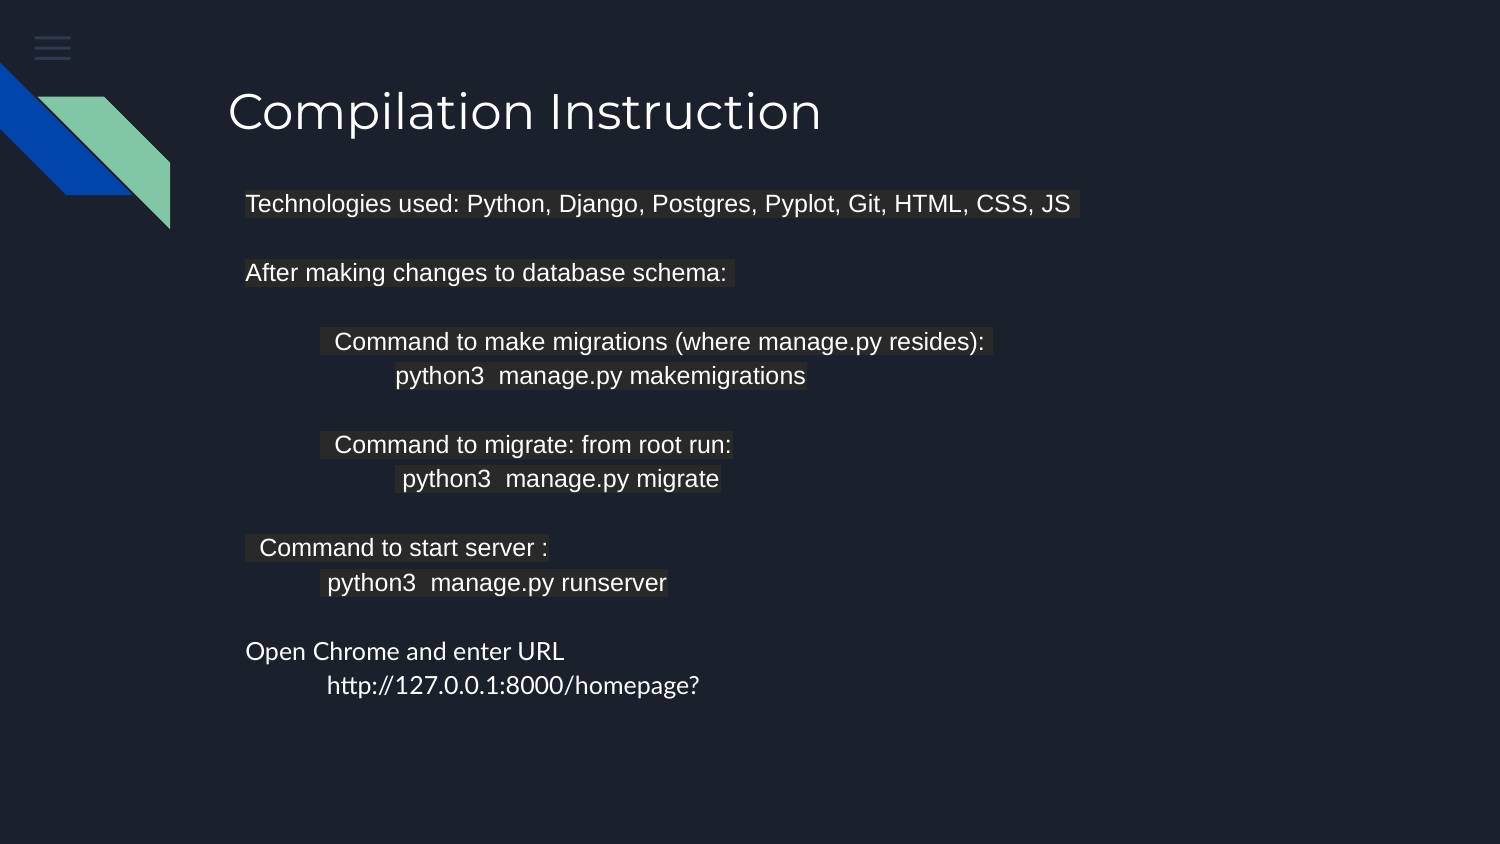

# Compilation Instruction
Technologies used: Python, Django, Postgres, Pyplot, Git, HTML, CSS, JS

After making changes to database schema:

  Command to make migrations (where manage.py resides):
python3  manage.py makemigrations

  Command to migrate: from root run:
 python3  manage.py migrate

  Command to start server :
 python3  manage.py runserver

Open Chrome and enter URL
 http://127.0.0.1:8000/homepage?